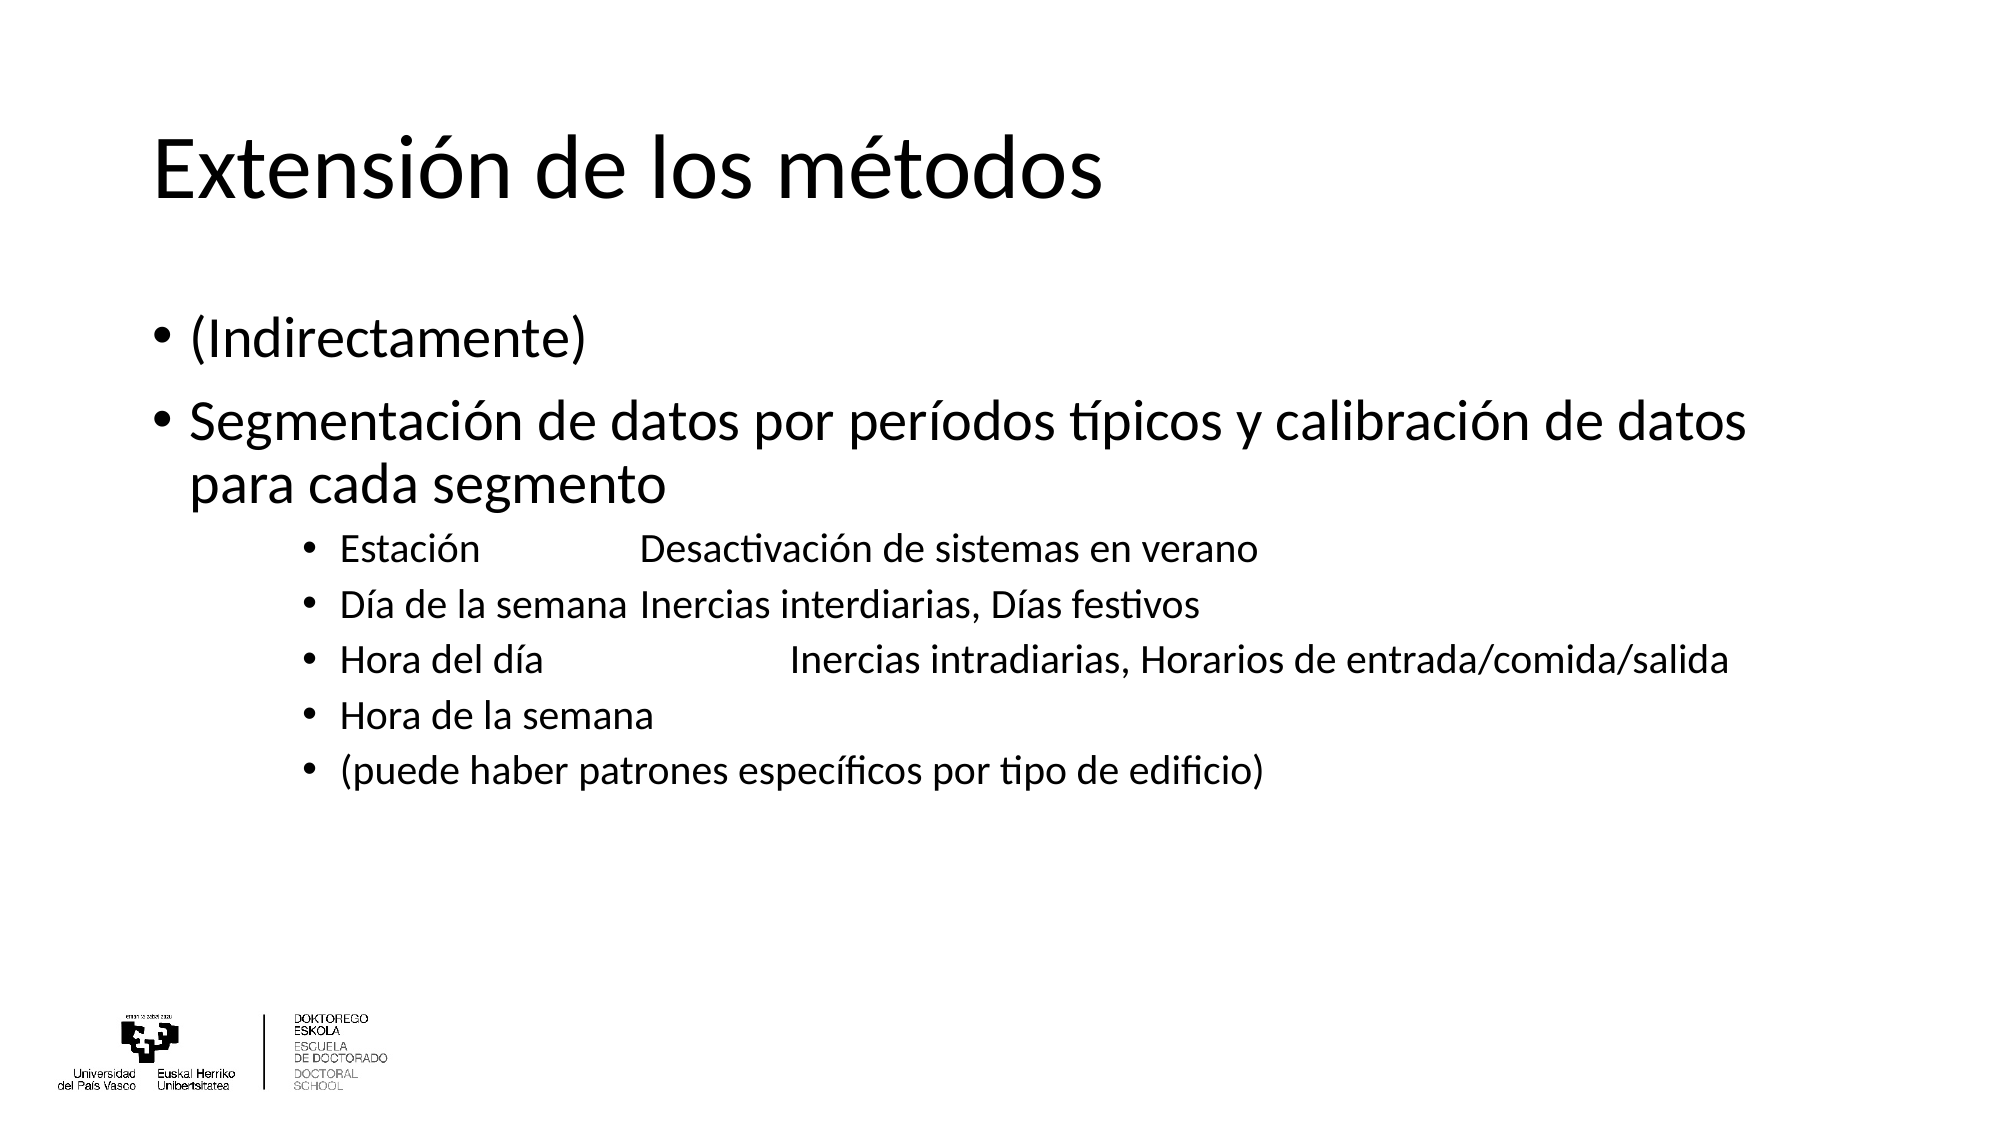

# Extensión de los métodos
(Indirectamente)
Segmentación de datos por períodos típicos y calibración de datos para cada segmento
Estación		Desactivación de sistemas en verano
Día de la semana	Inercias interdiarias, Días festivos
Hora del día		Inercias intradiarias, Horarios de entrada/comida/salida
Hora de la semana
(puede haber patrones específicos por tipo de edificio)